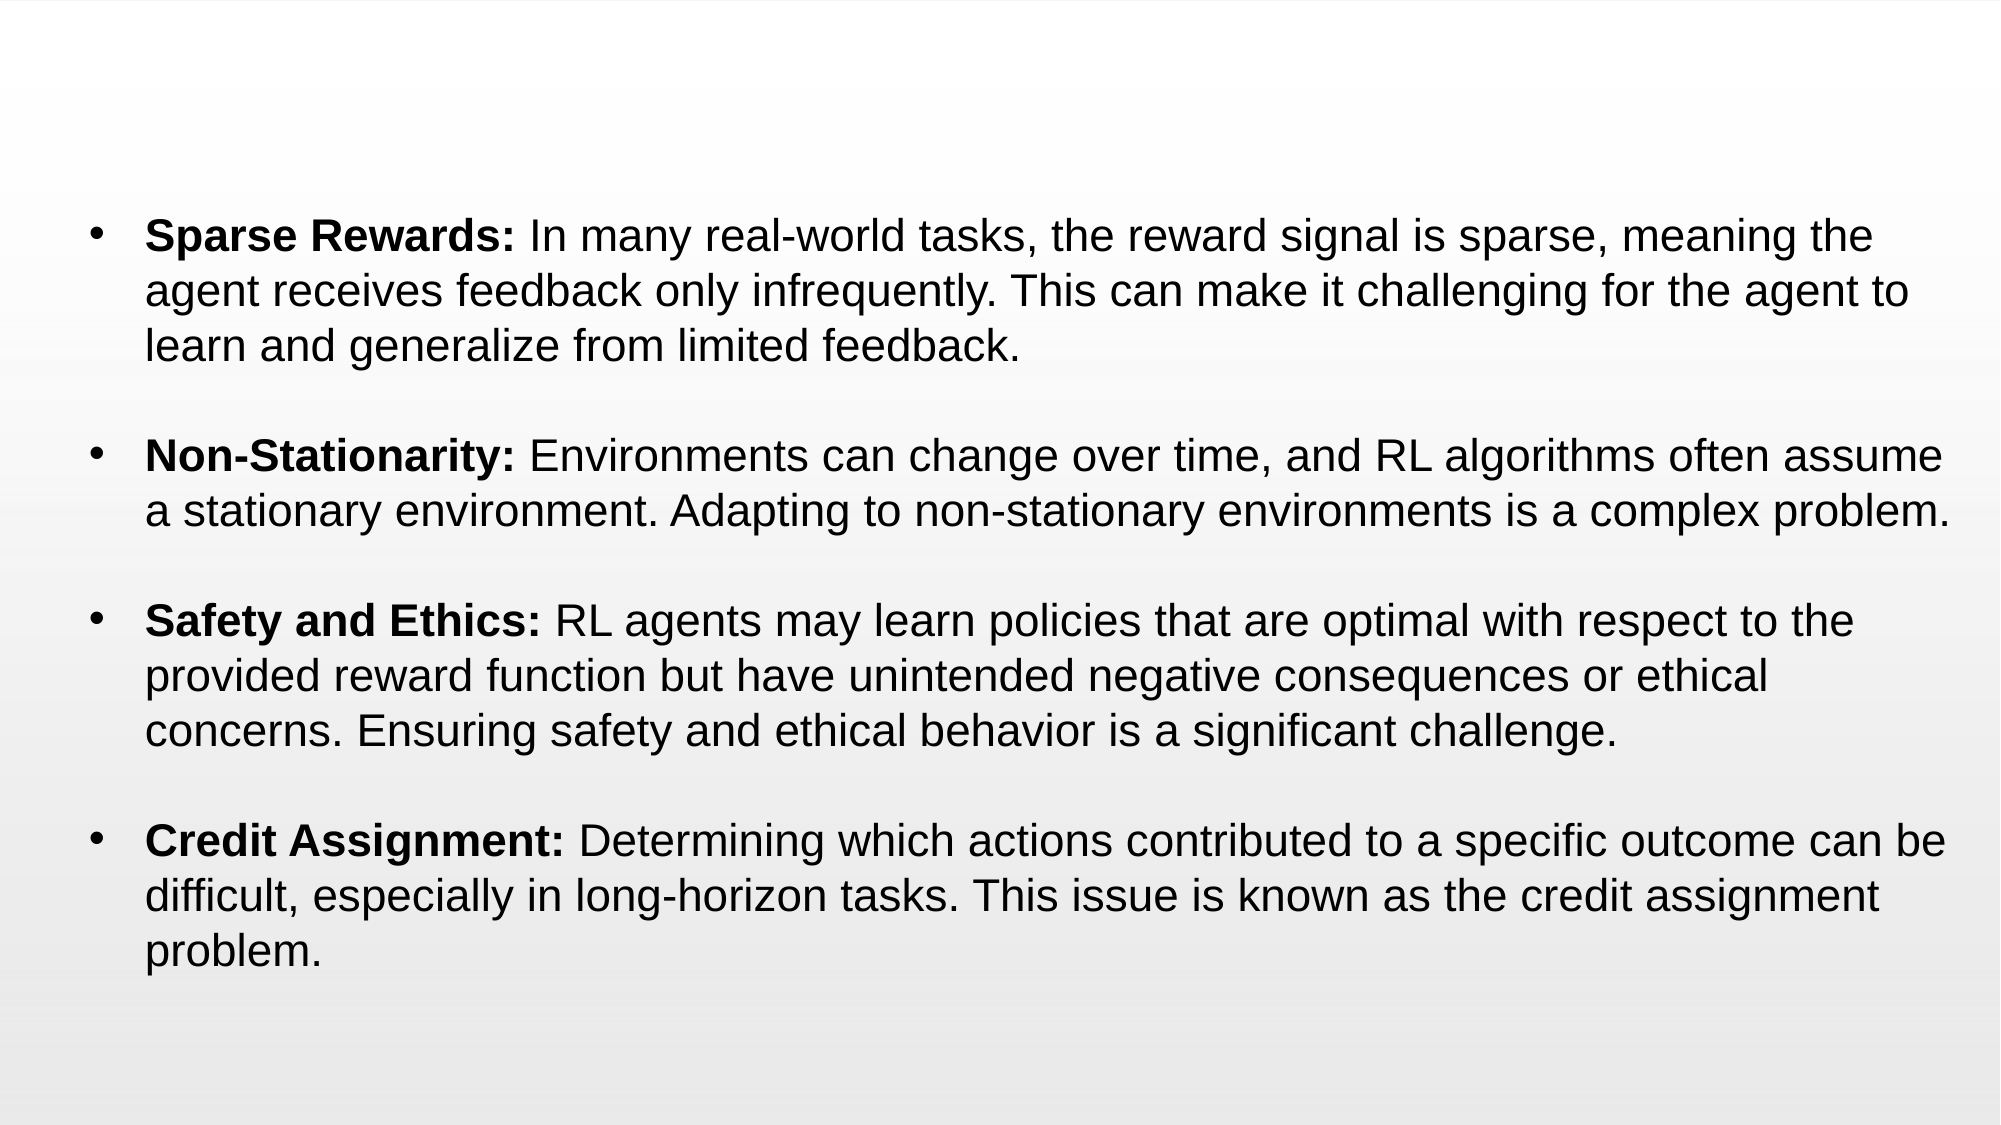

Sparse Rewards: In many real-world tasks, the reward signal is sparse, meaning the agent receives feedback only infrequently. This can make it challenging for the agent to learn and generalize from limited feedback.

Non-Stationarity: Environments can change over time, and RL algorithms often assume a stationary environment. Adapting to non-stationary environments is a complex problem.

Safety and Ethics: RL agents may learn policies that are optimal with respect to the provided reward function but have unintended negative consequences or ethical concerns. Ensuring safety and ethical behavior is a significant challenge.

Credit Assignment: Determining which actions contributed to a specific outcome can be difficult, especially in long-horizon tasks. This issue is known as the credit assignment problem.